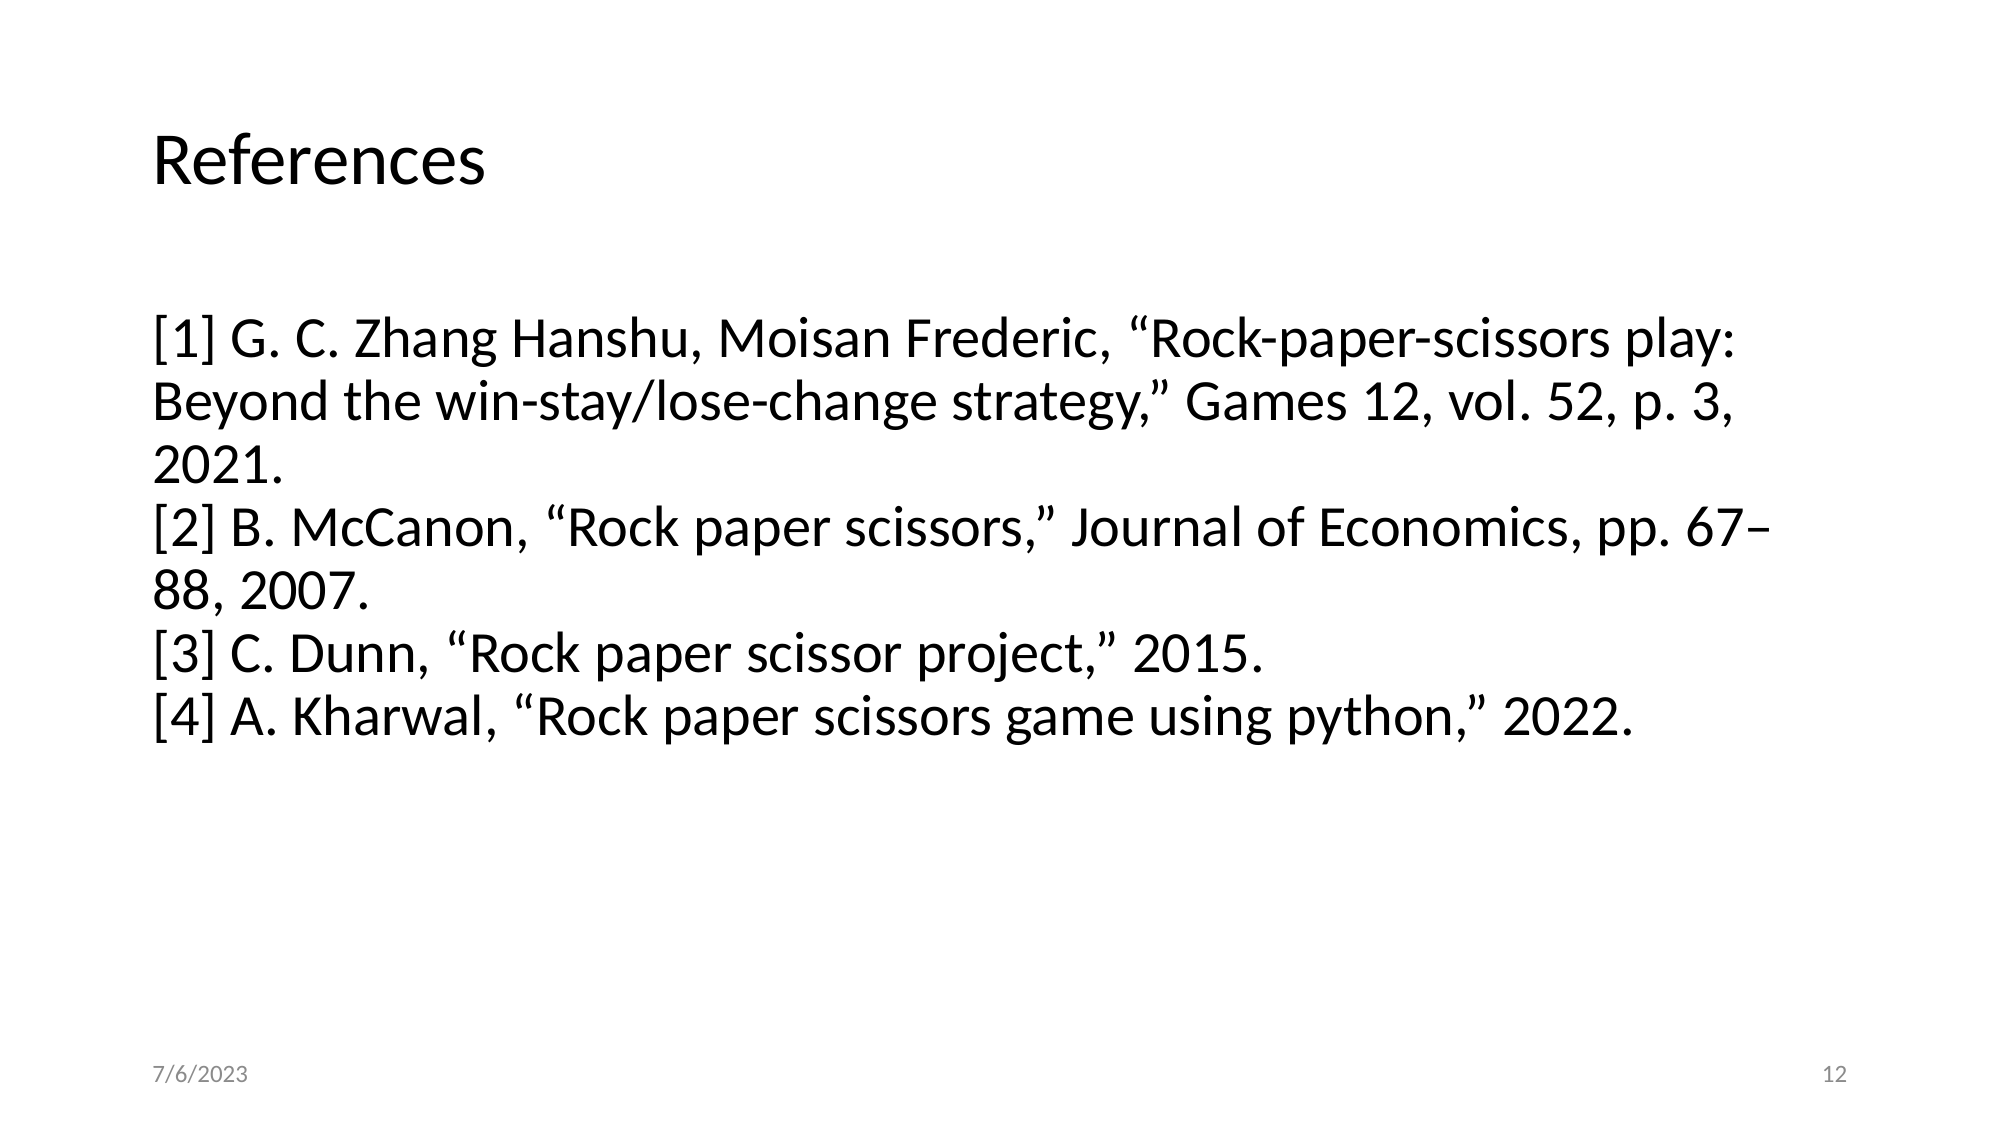

# References
[1] G. C. Zhang Hanshu, Moisan Frederic, “Rock-paper-scissors play: Beyond the win-stay/lose-change strategy,” Games 12, vol. 52, p. 3, 2021.
[2] B. McCanon, “Rock paper scissors,” Journal of Economics, pp. 67–88, 2007.
[3] C. Dunn, “Rock paper scissor project,” 2015.
[4] A. Kharwal, “Rock paper scissors game using python,” 2022.
7/6/2023
12